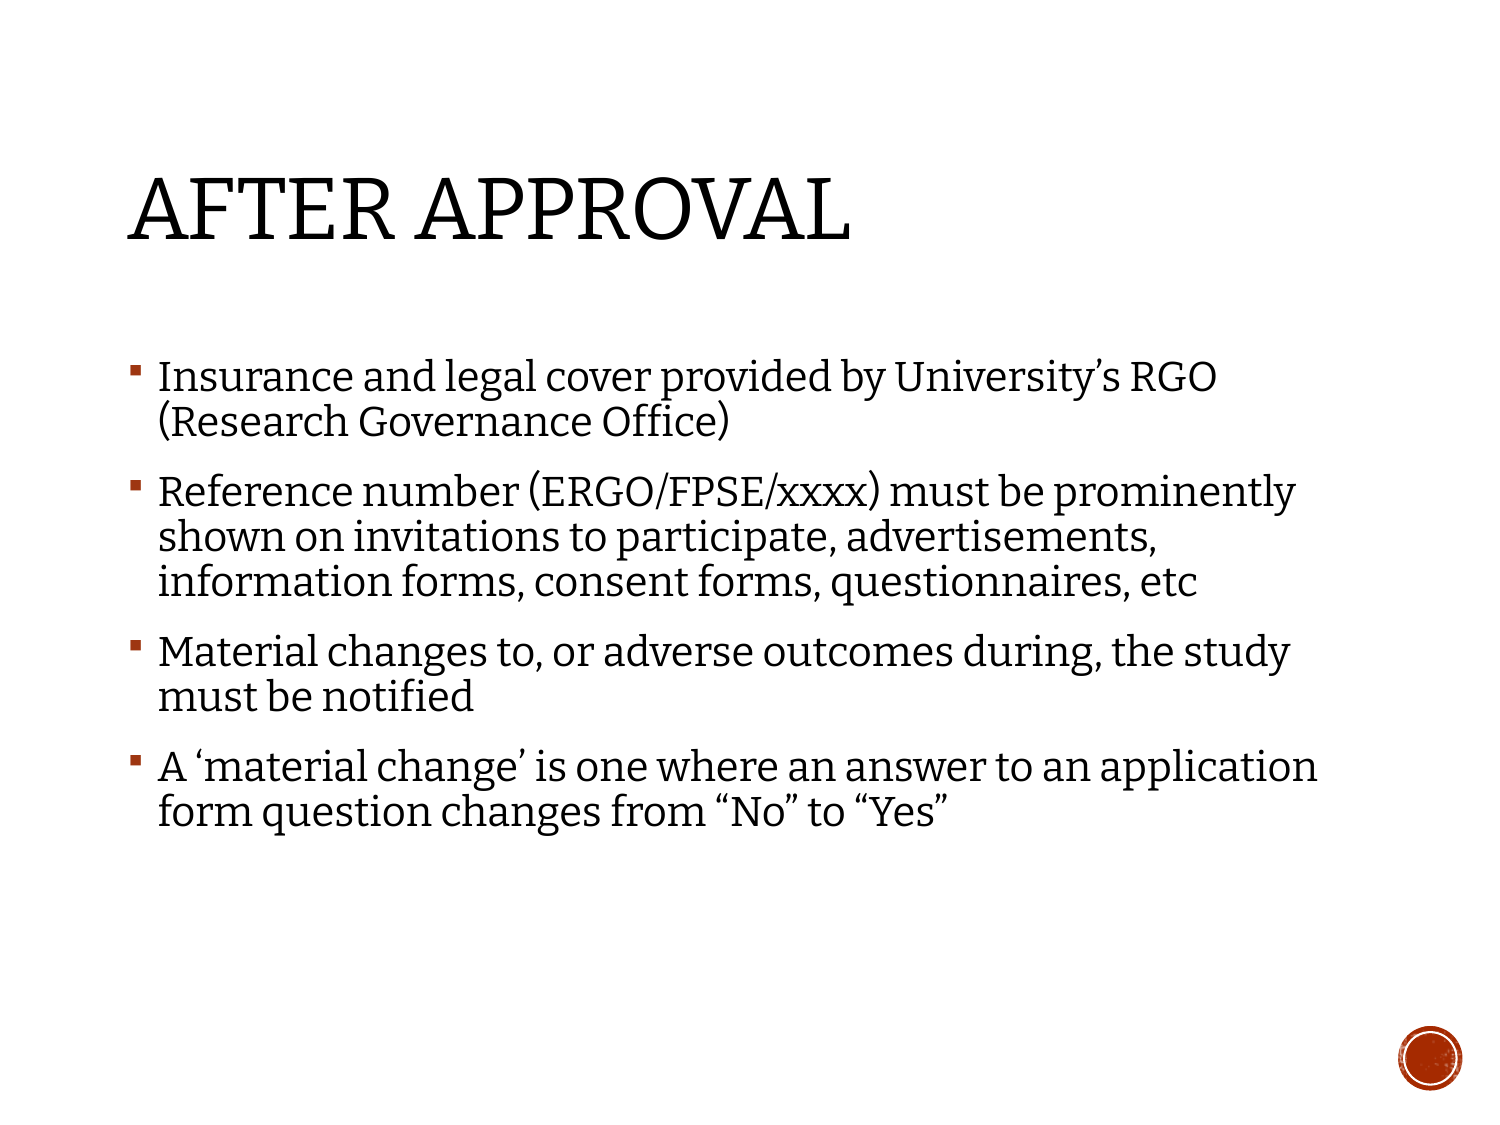

# After approval
Insurance and legal cover provided by University’s RGO (Research Governance Office)
Reference number (ERGO/FPSE/xxxx) must be prominently shown on invitations to participate, advertisements, information forms, consent forms, questionnaires, etc
Material changes to, or adverse outcomes during, the study must be notified
A ‘material change’ is one where an answer to an application form question changes from “No” to “Yes”